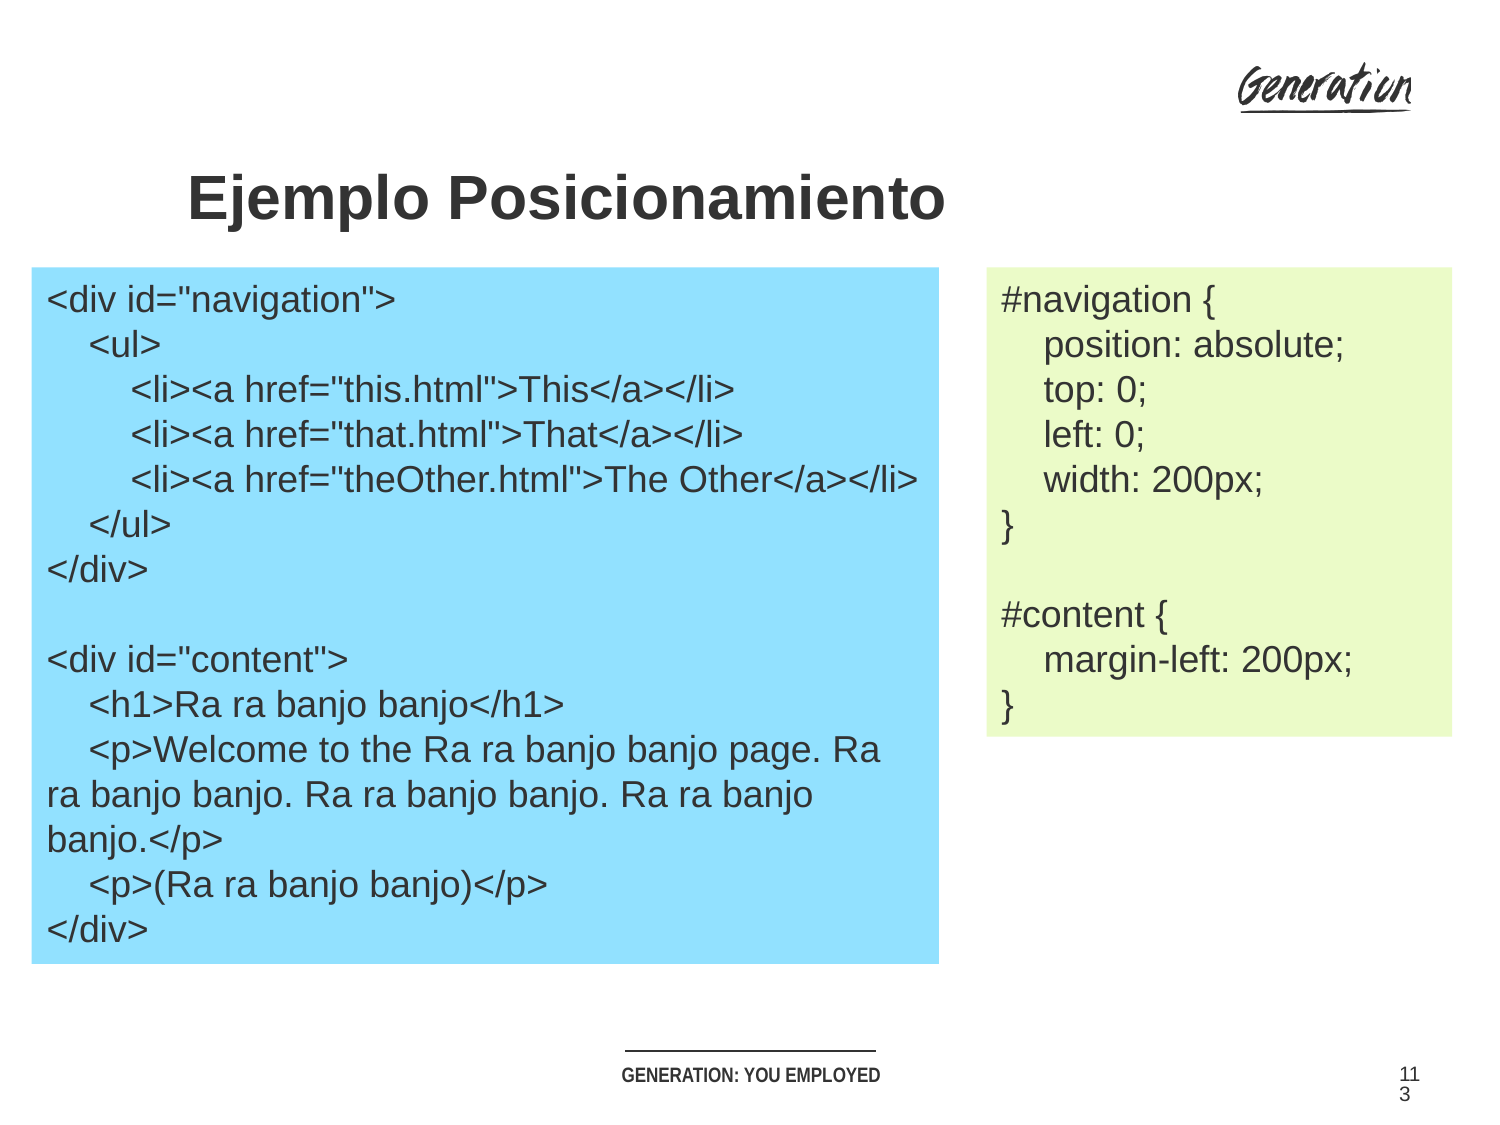

Ejemplo Posicionamiento
#navigation {
    position: absolute;
    top: 0;
    left: 0;
    width: 200px;
}

#content {
    margin-left: 200px;
}
<div id="navigation">
    <ul>
        <li><a href="this.html">This</a></li>
        <li><a href="that.html">That</a></li>
        <li><a href="theOther.html">The Other</a></li>
    </ul>
</div>

<div id="content">
    <h1>Ra ra banjo banjo</h1>
    <p>Welcome to the Ra ra banjo banjo page. Ra ra banjo banjo. Ra ra banjo banjo. Ra ra banjo banjo.</p>
    <p>(Ra ra banjo banjo)</p>
</div>